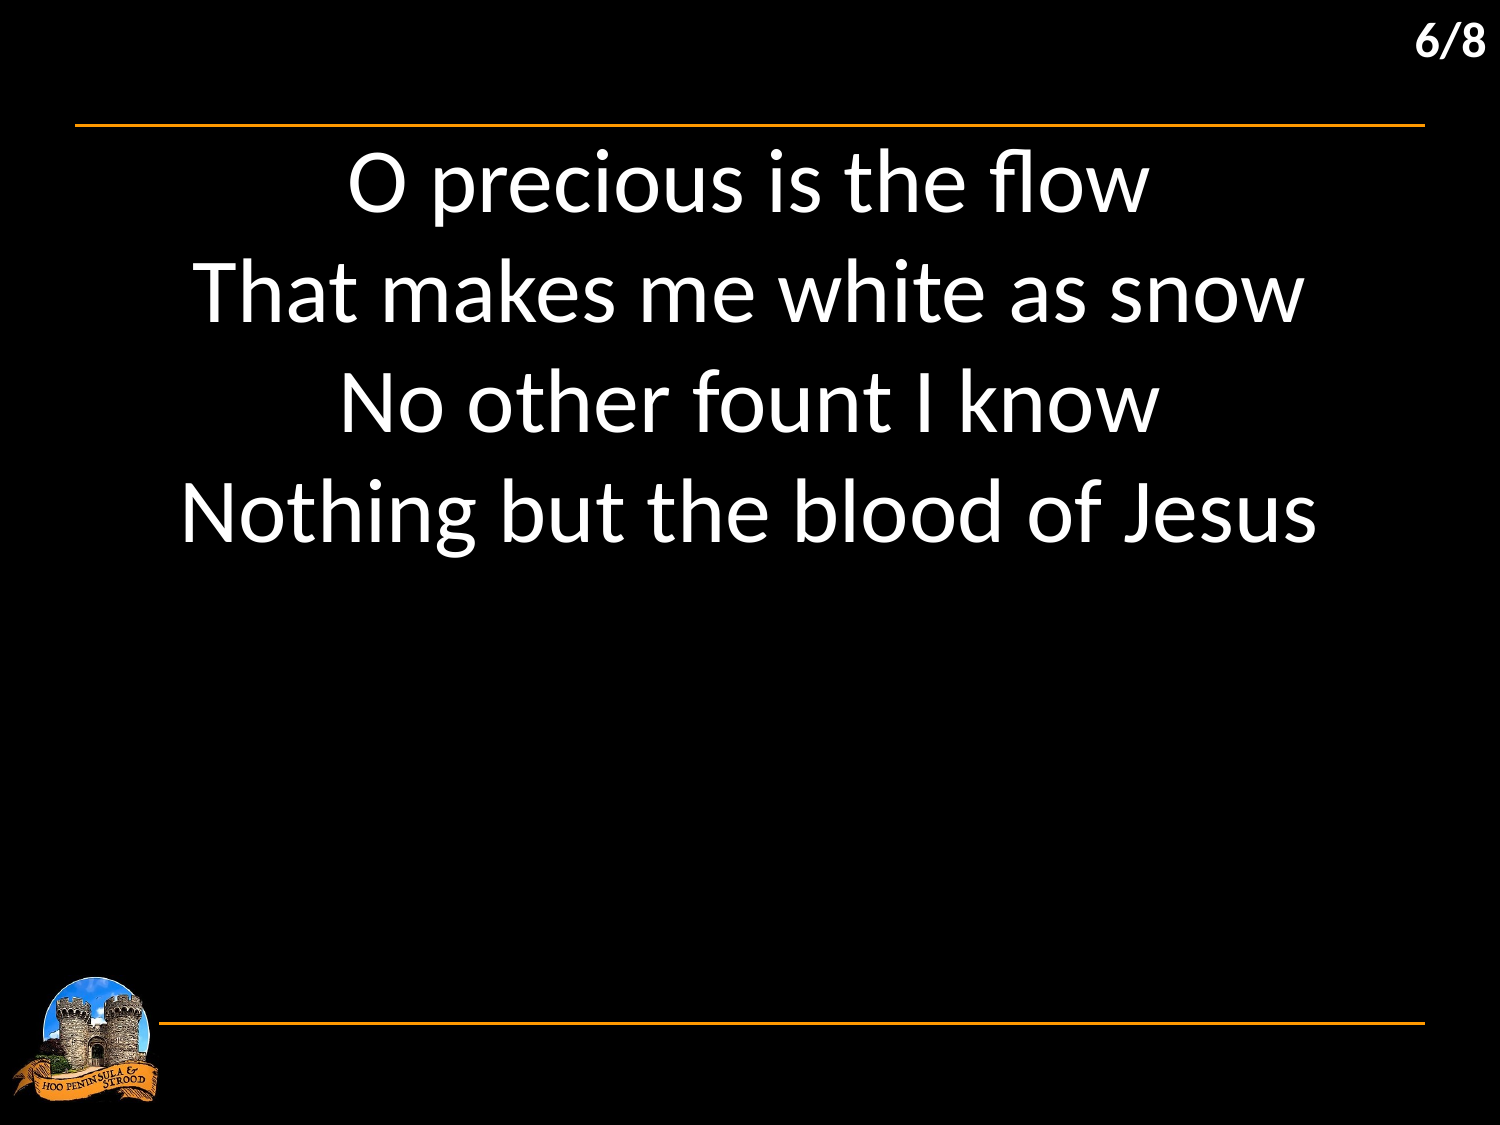

6/8
O precious is the flow
That makes me white as snow
No other fount I know
Nothing but the blood of Jesus